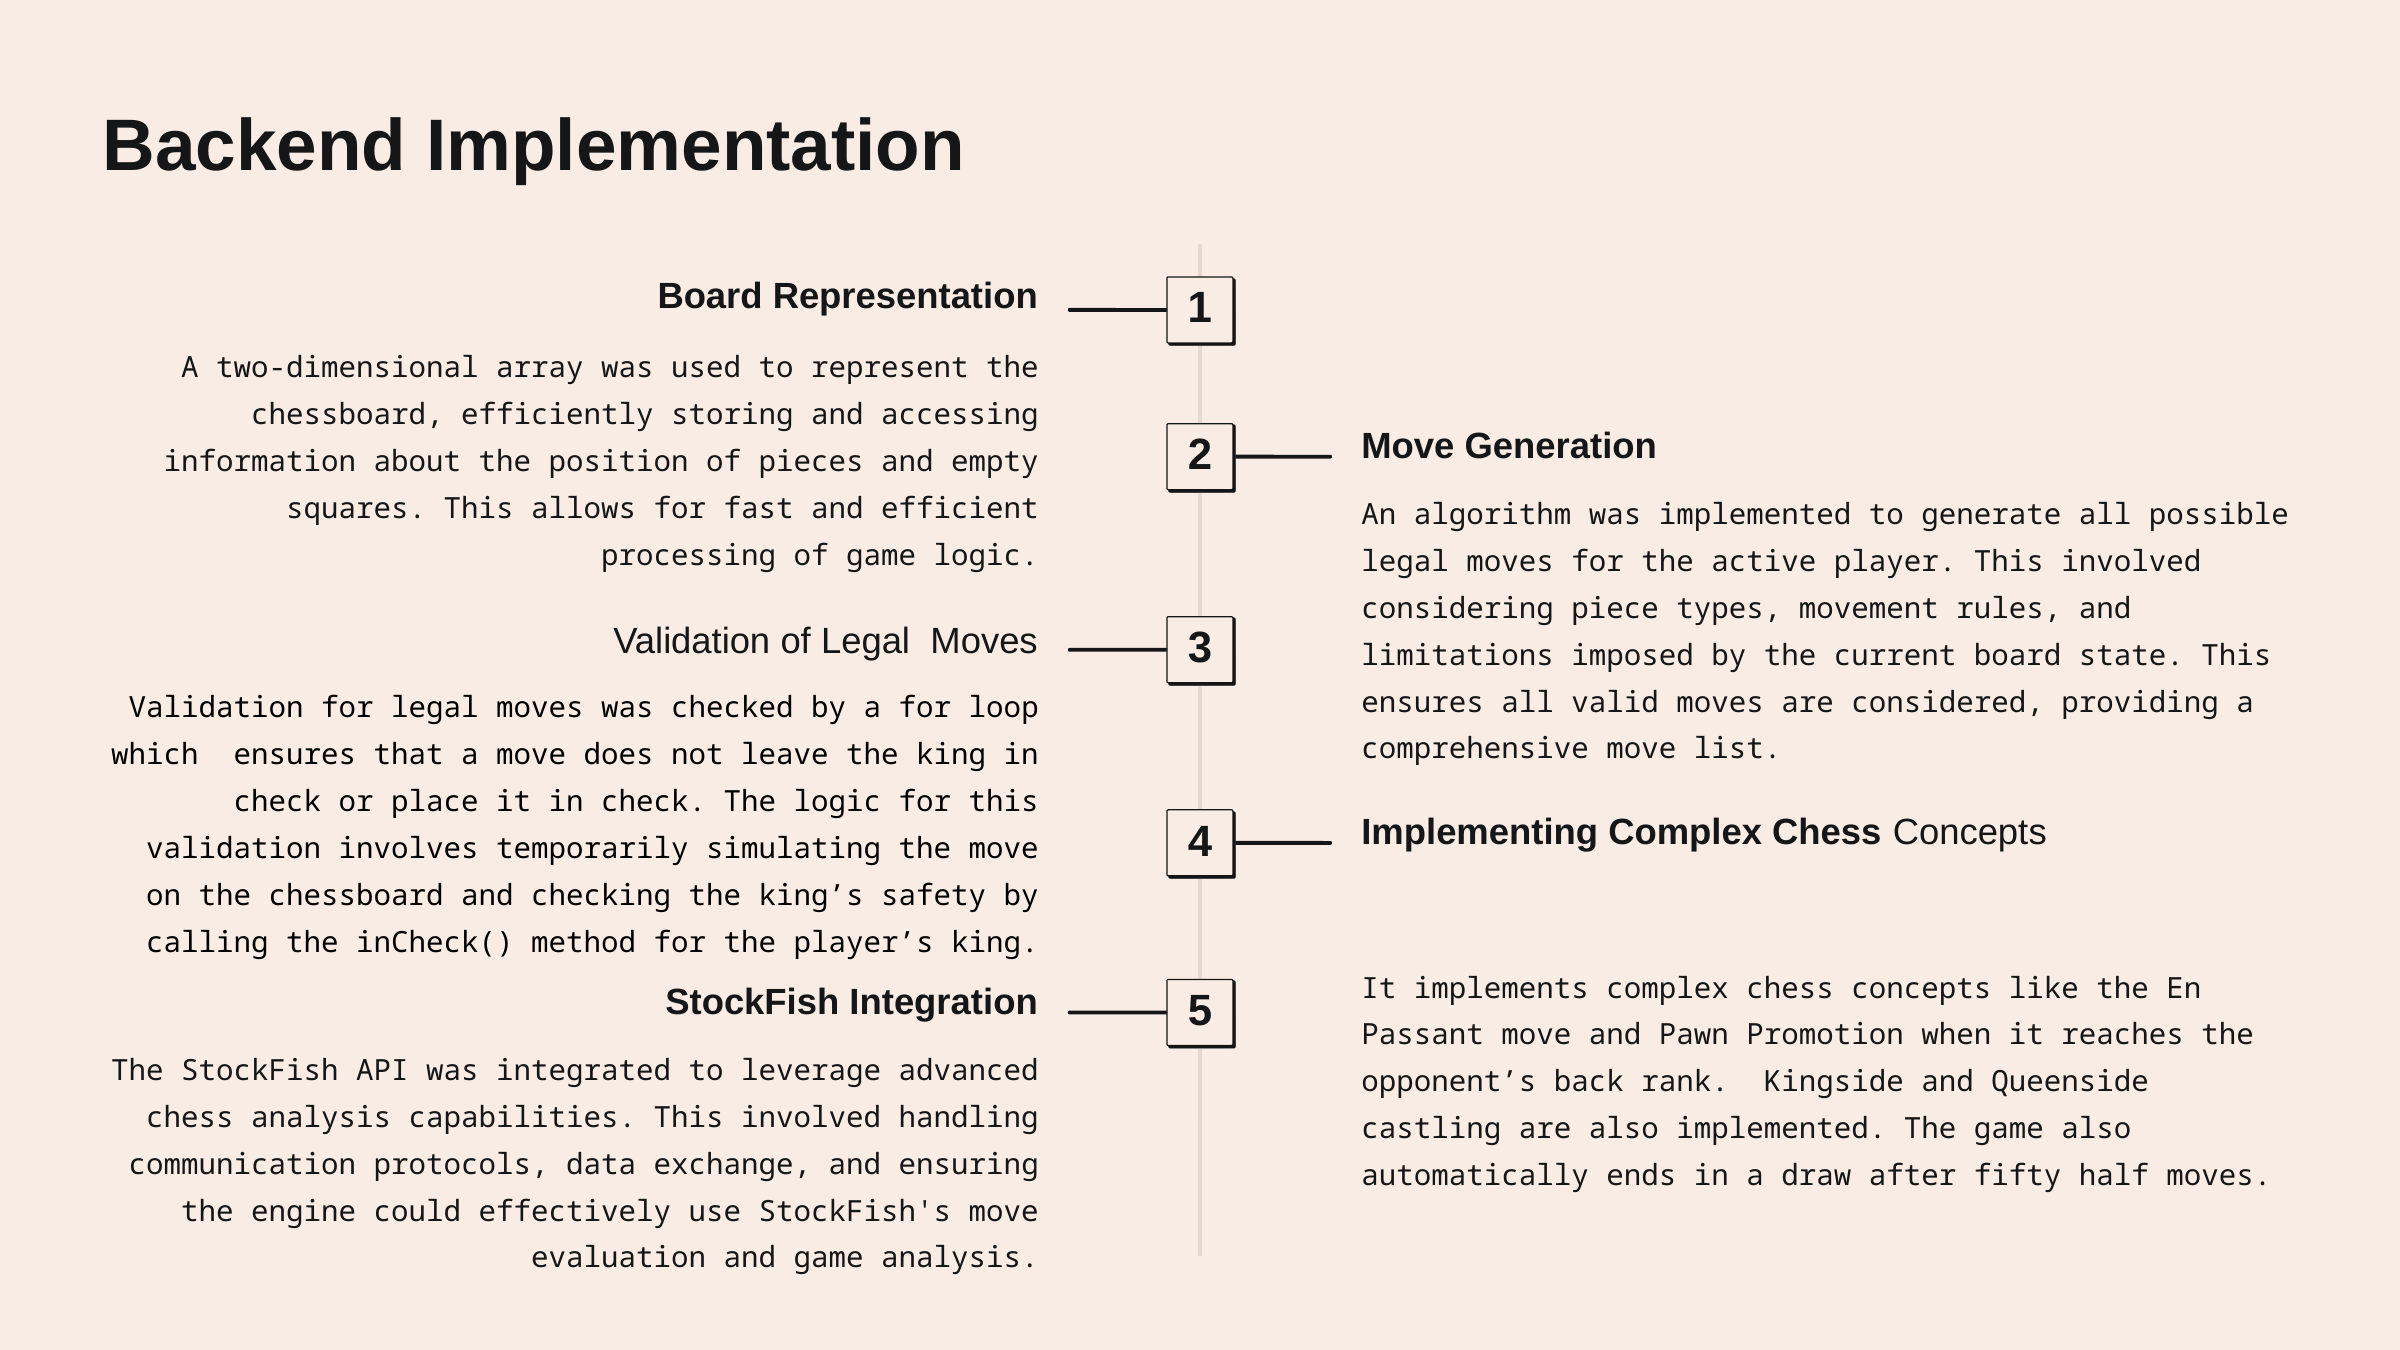

Backend Implementation

Board Representation

1

A two-dimensional array was used to represent the chessboard, efficiently storing and accessing information about the position of pieces and empty squares. This allows for fast and efficient processing of game logic.
Move Generation

2

An algorithm was implemented to generate all possible legal moves for the active player. This involved considering piece types, movement rules, and limitations imposed by the current board state. This ensures all valid moves are considered, providing a comprehensive move list.
Validation of Legal  Moves

3

Validation for legal moves was checked by a for loop which  ensures that a move does not leave the king in check or place it in check. The logic for this validation involves temporarily simulating the move on the chessboard and checking the king’s safety by calling the inCheck() method for the player’s king.
Implementing Complex Chess Concepts

4

It implements complex chess concepts like the En Passant move and Pawn Promotion when it reaches the opponent’s back rank.  Kingside and Queenside castling are also implemented. The game also automatically ends in a draw after fifty half moves.
StockFish Integration

5

The StockFish API was integrated to leverage advanced chess analysis capabilities. This involved handling communication protocols, data exchange, and ensuring the engine could effectively use StockFish's move evaluation and game analysis.